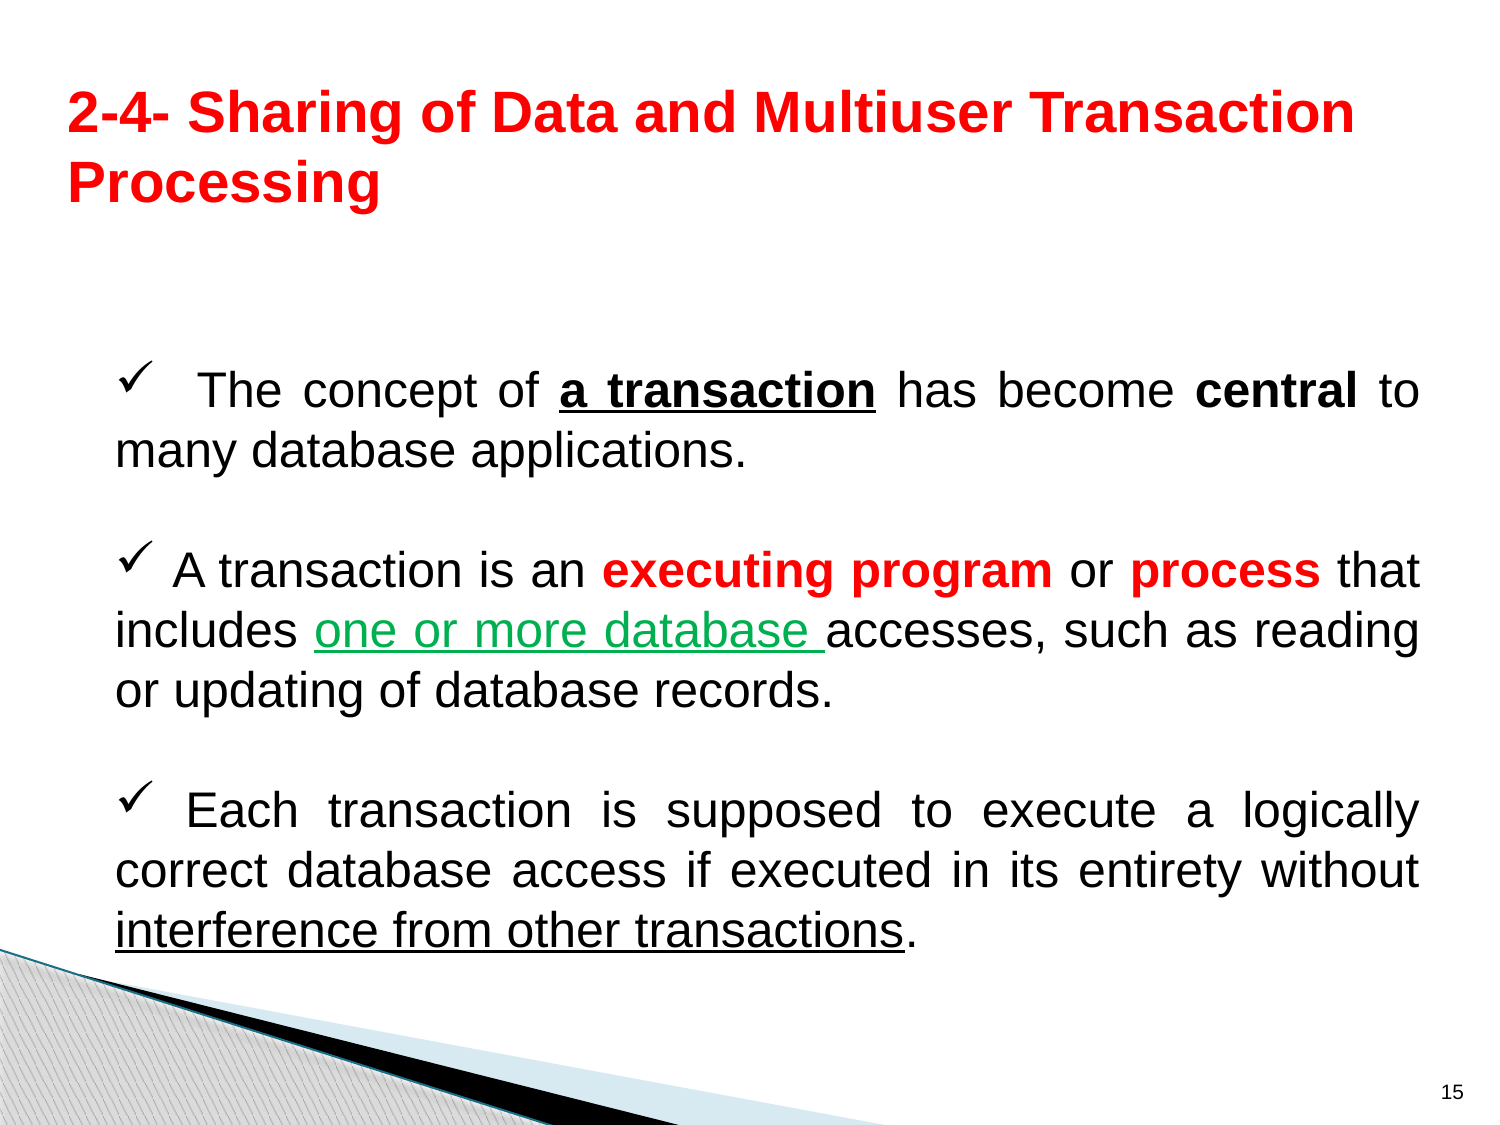

2-4- Sharing of Data and Multiuser Transaction Processing
  The concept of a transaction has become central to many database applications.

 A transaction is an executing program or process that includes one or more database accesses, such as reading or updating of database records.

 Each transaction is supposed to execute a logically correct database access if executed in its entirety without interference from other transactions.
15